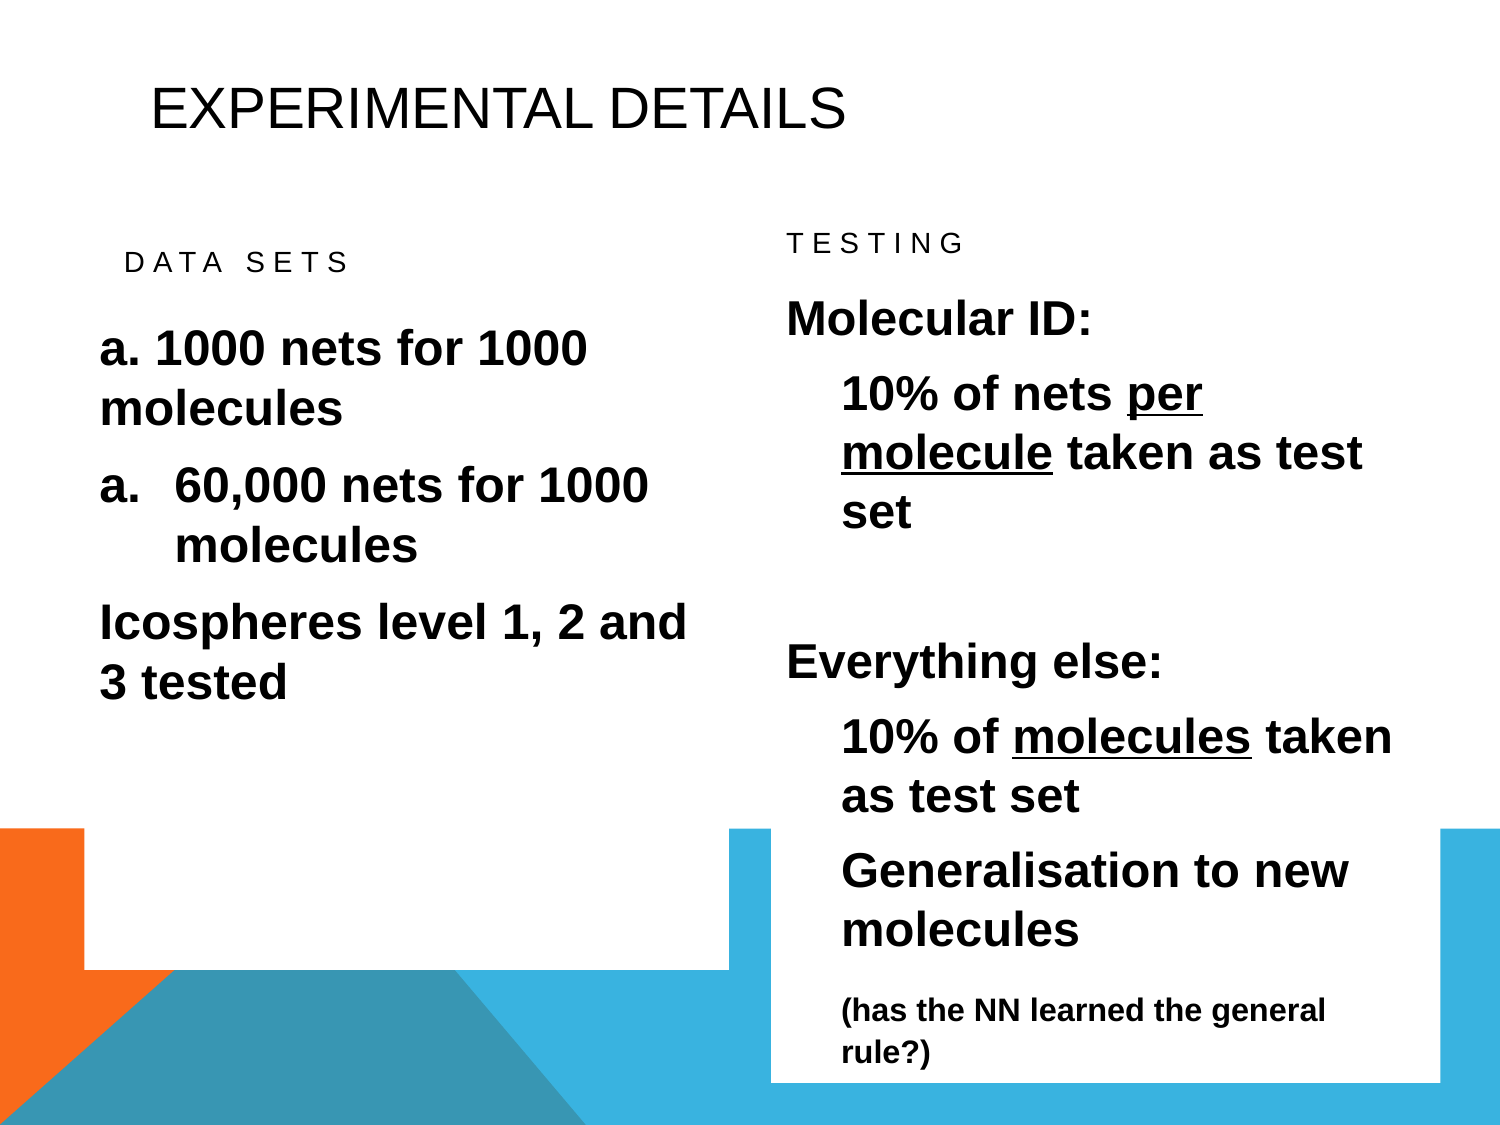

# Experimental details
Testing
Data sets
Molecular ID:
	10% of nets per molecule taken as test set

Everything else:
	10% of molecules taken as test set
	Generalisation to new molecules
	(has the NN learned the general rule?)
a. 1000 nets for 1000 molecules
60,000 nets for 1000 molecules
Icospheres level 1, 2 and 3 tested